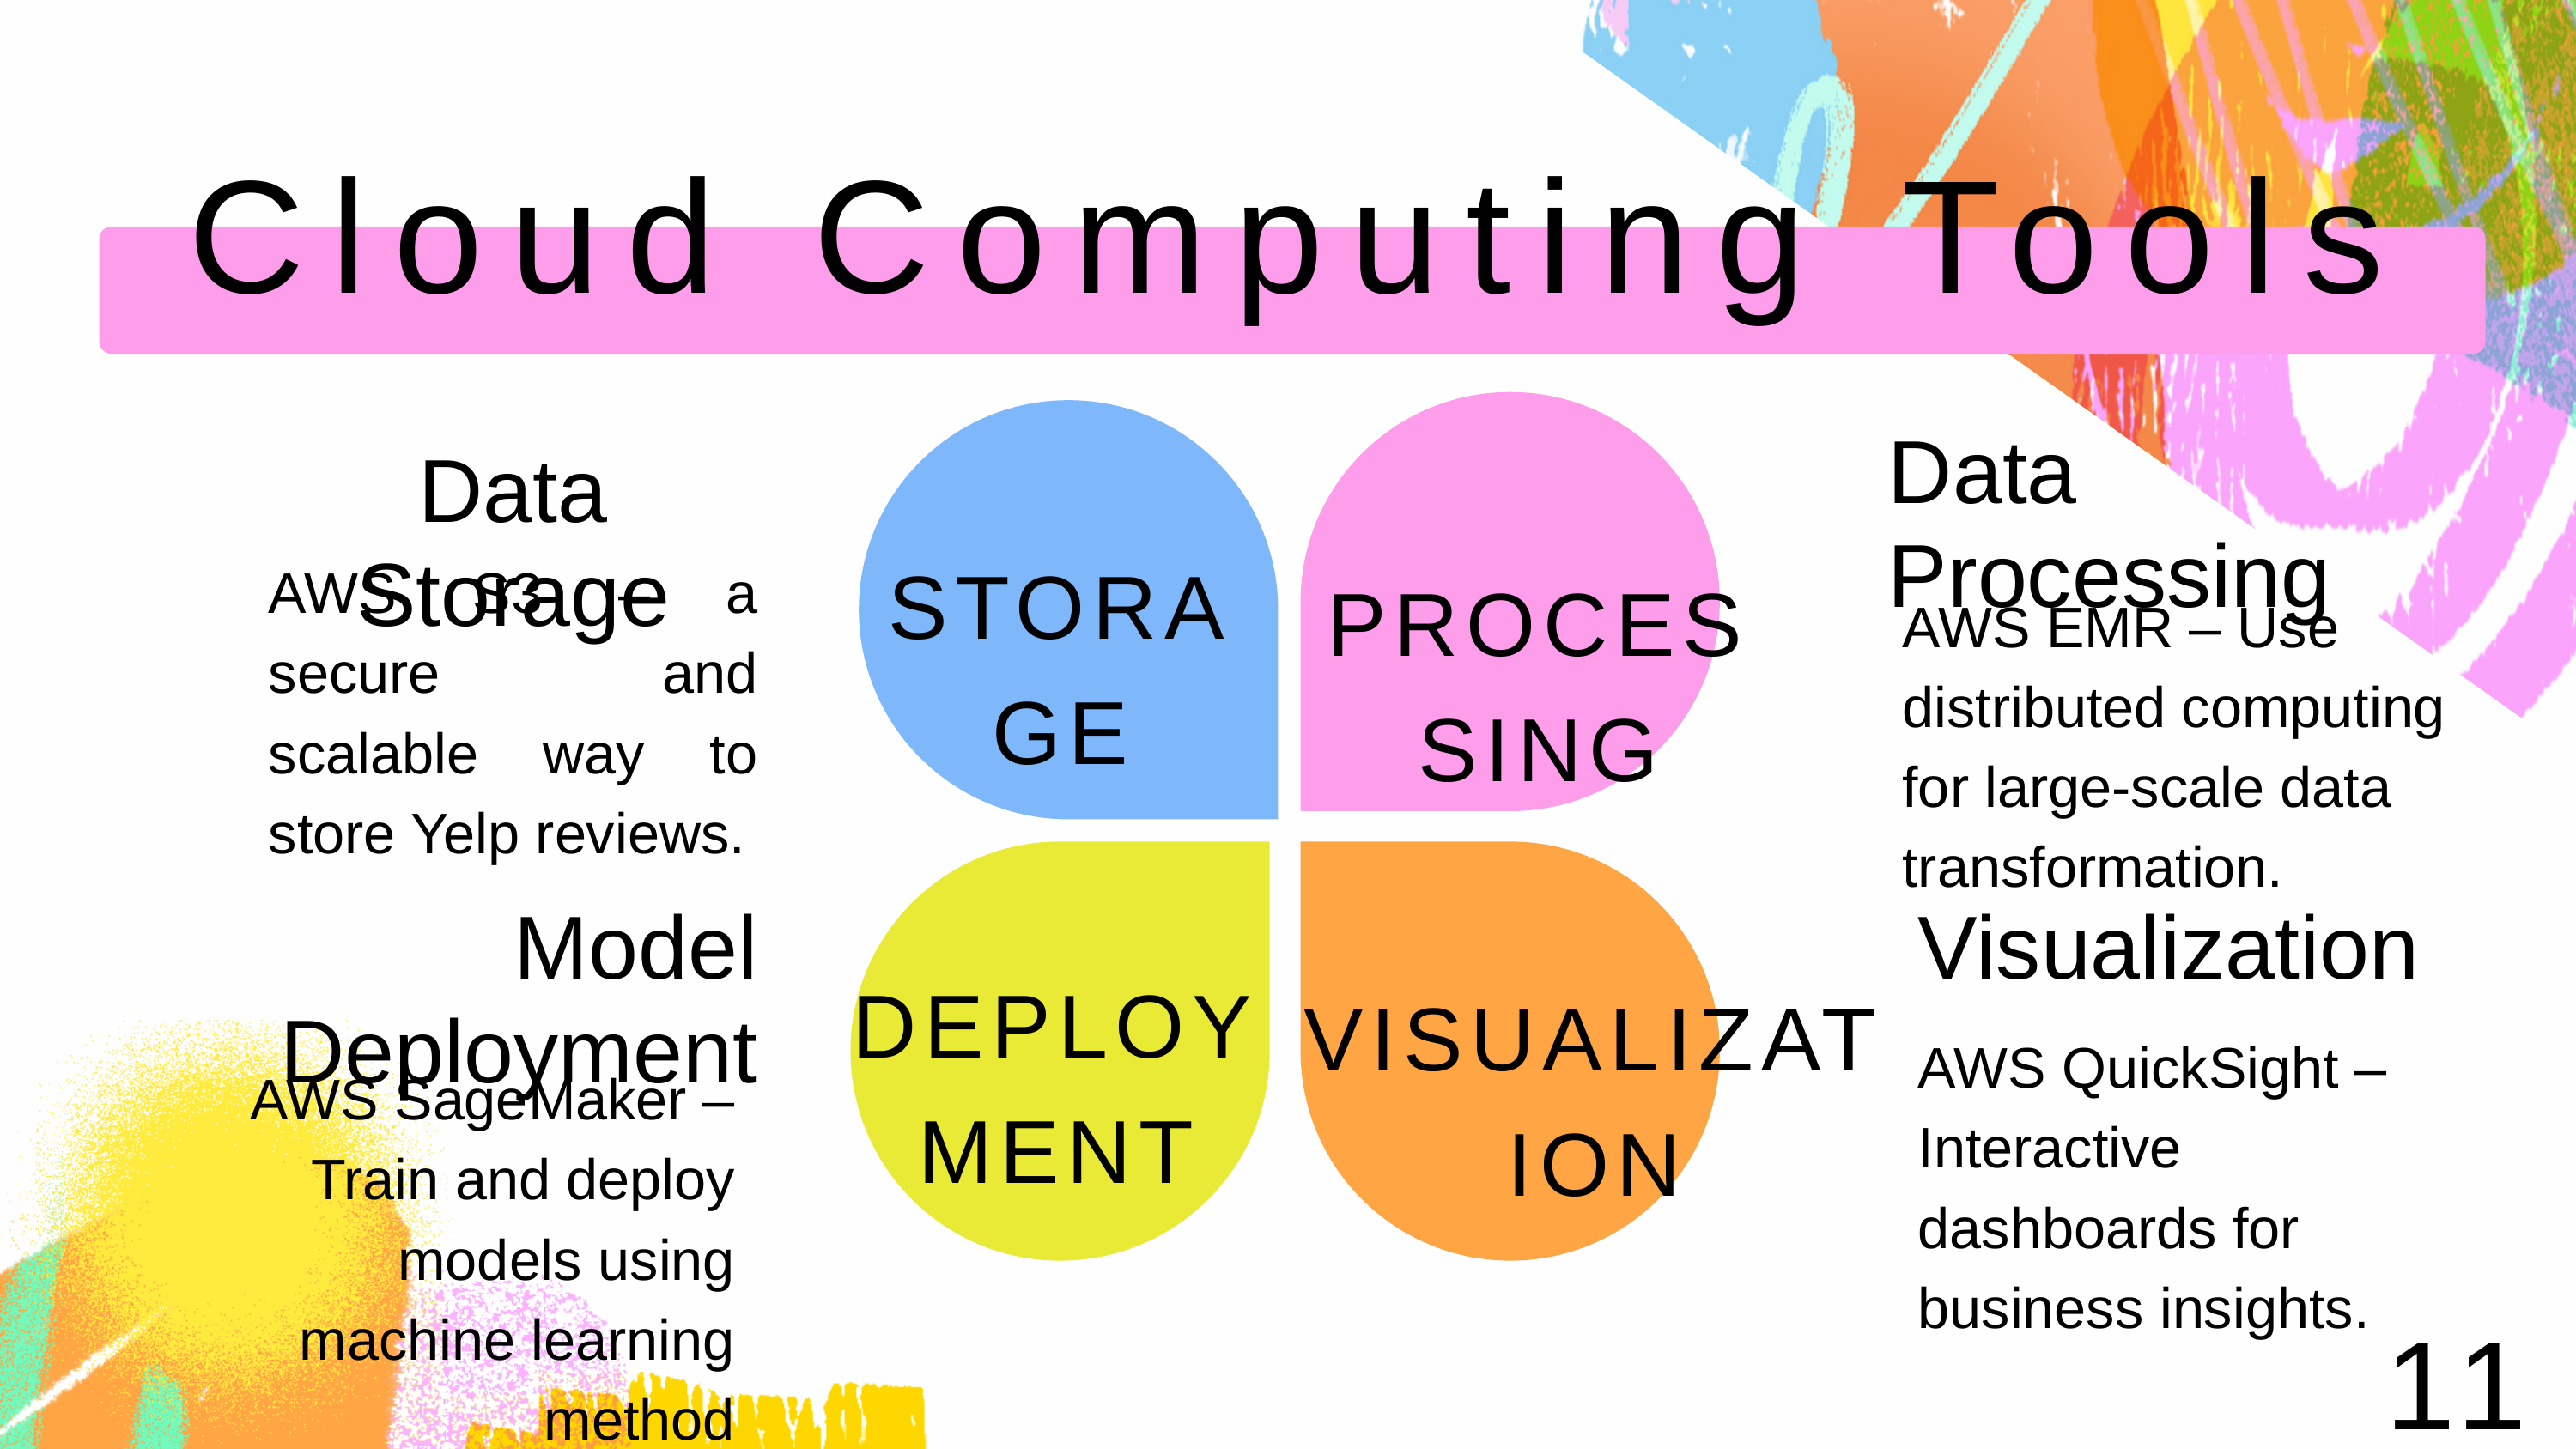

Cloud Computing Tools

Data Processing
Data Storage
STORAGE
AWS S3 – a secure and scalable way to store Yelp reviews.

PROCESSING
AWS EMR – Use distributed computing for large-scale data transformation.

Model Deployment
Visualization
DEPLOYMENT
VISUALIZATION
AWS QuickSight – Interactive dashboards for business insights.

AWS SageMaker – Train and deploy models using machine learning method
.Real-time analysis.

11